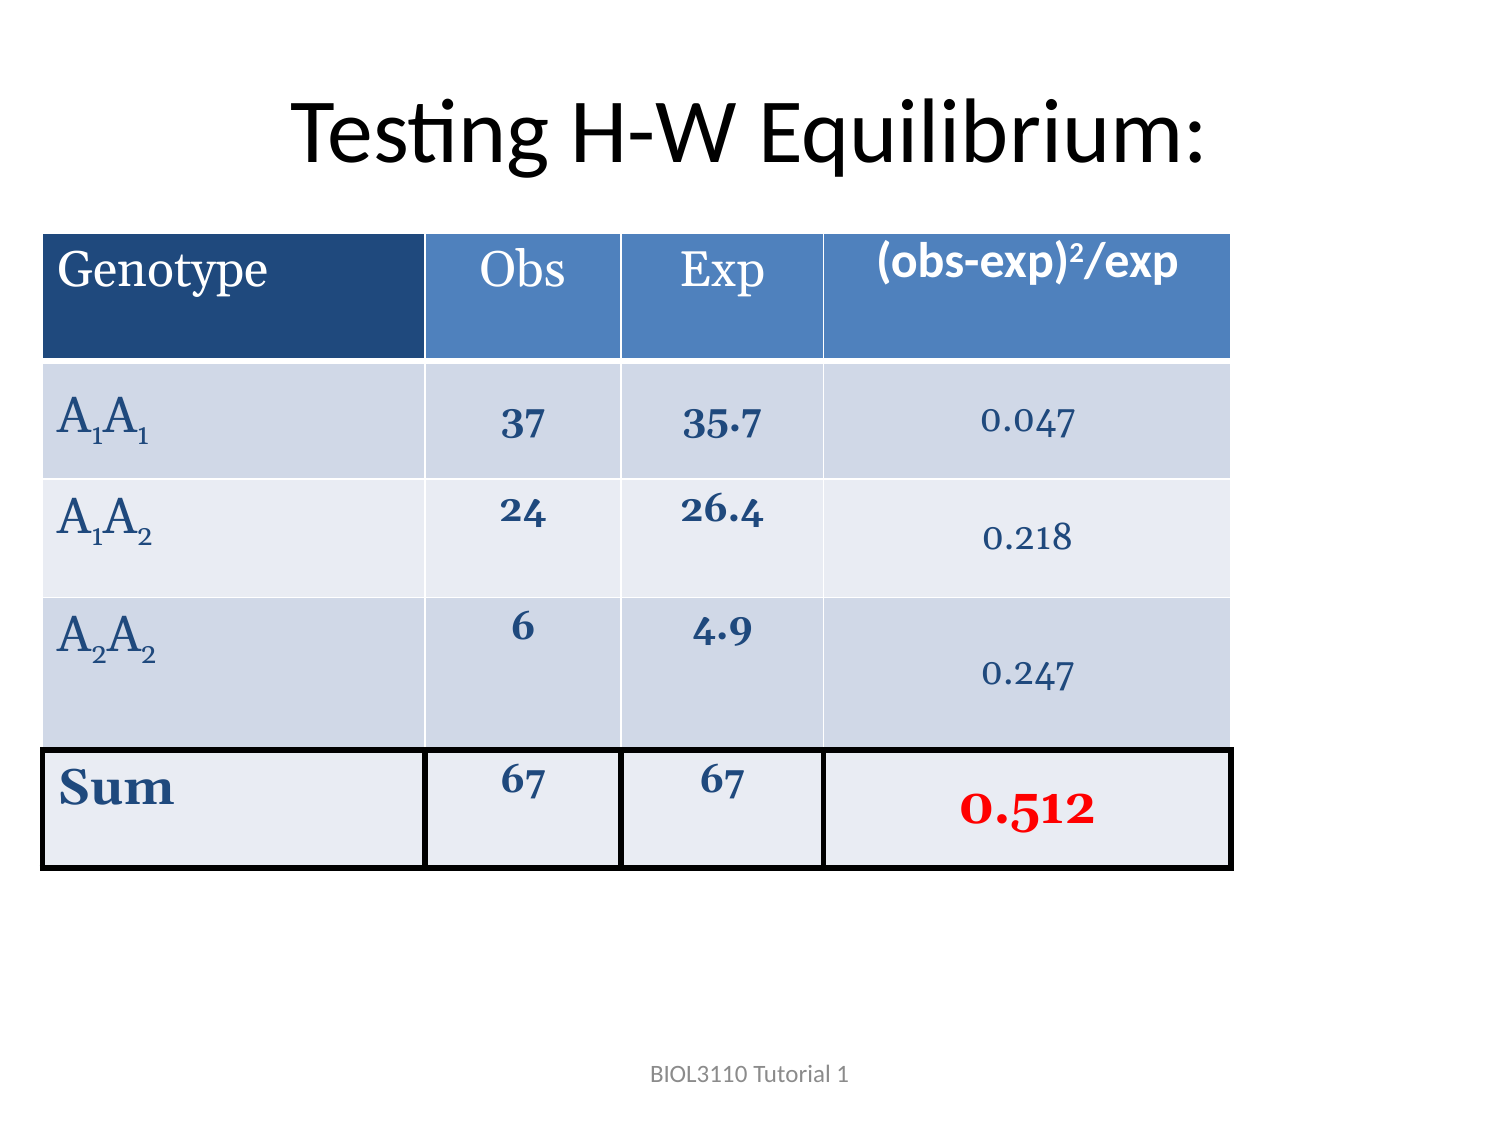

# Testing H-W Equilibrium:
| Genotype | Obs | Exp | (obs-exp)2/exp |
| --- | --- | --- | --- |
| A1A1 | 37 | 35.7 | 0.047 |
| A1A2 | 24 | 26.4 | 0.218 |
| A2A2 | 6 | 4.9 | 0.247 |
| Sum | 67 | 67 | 0.512 |
BIOL3110 Tutorial 1